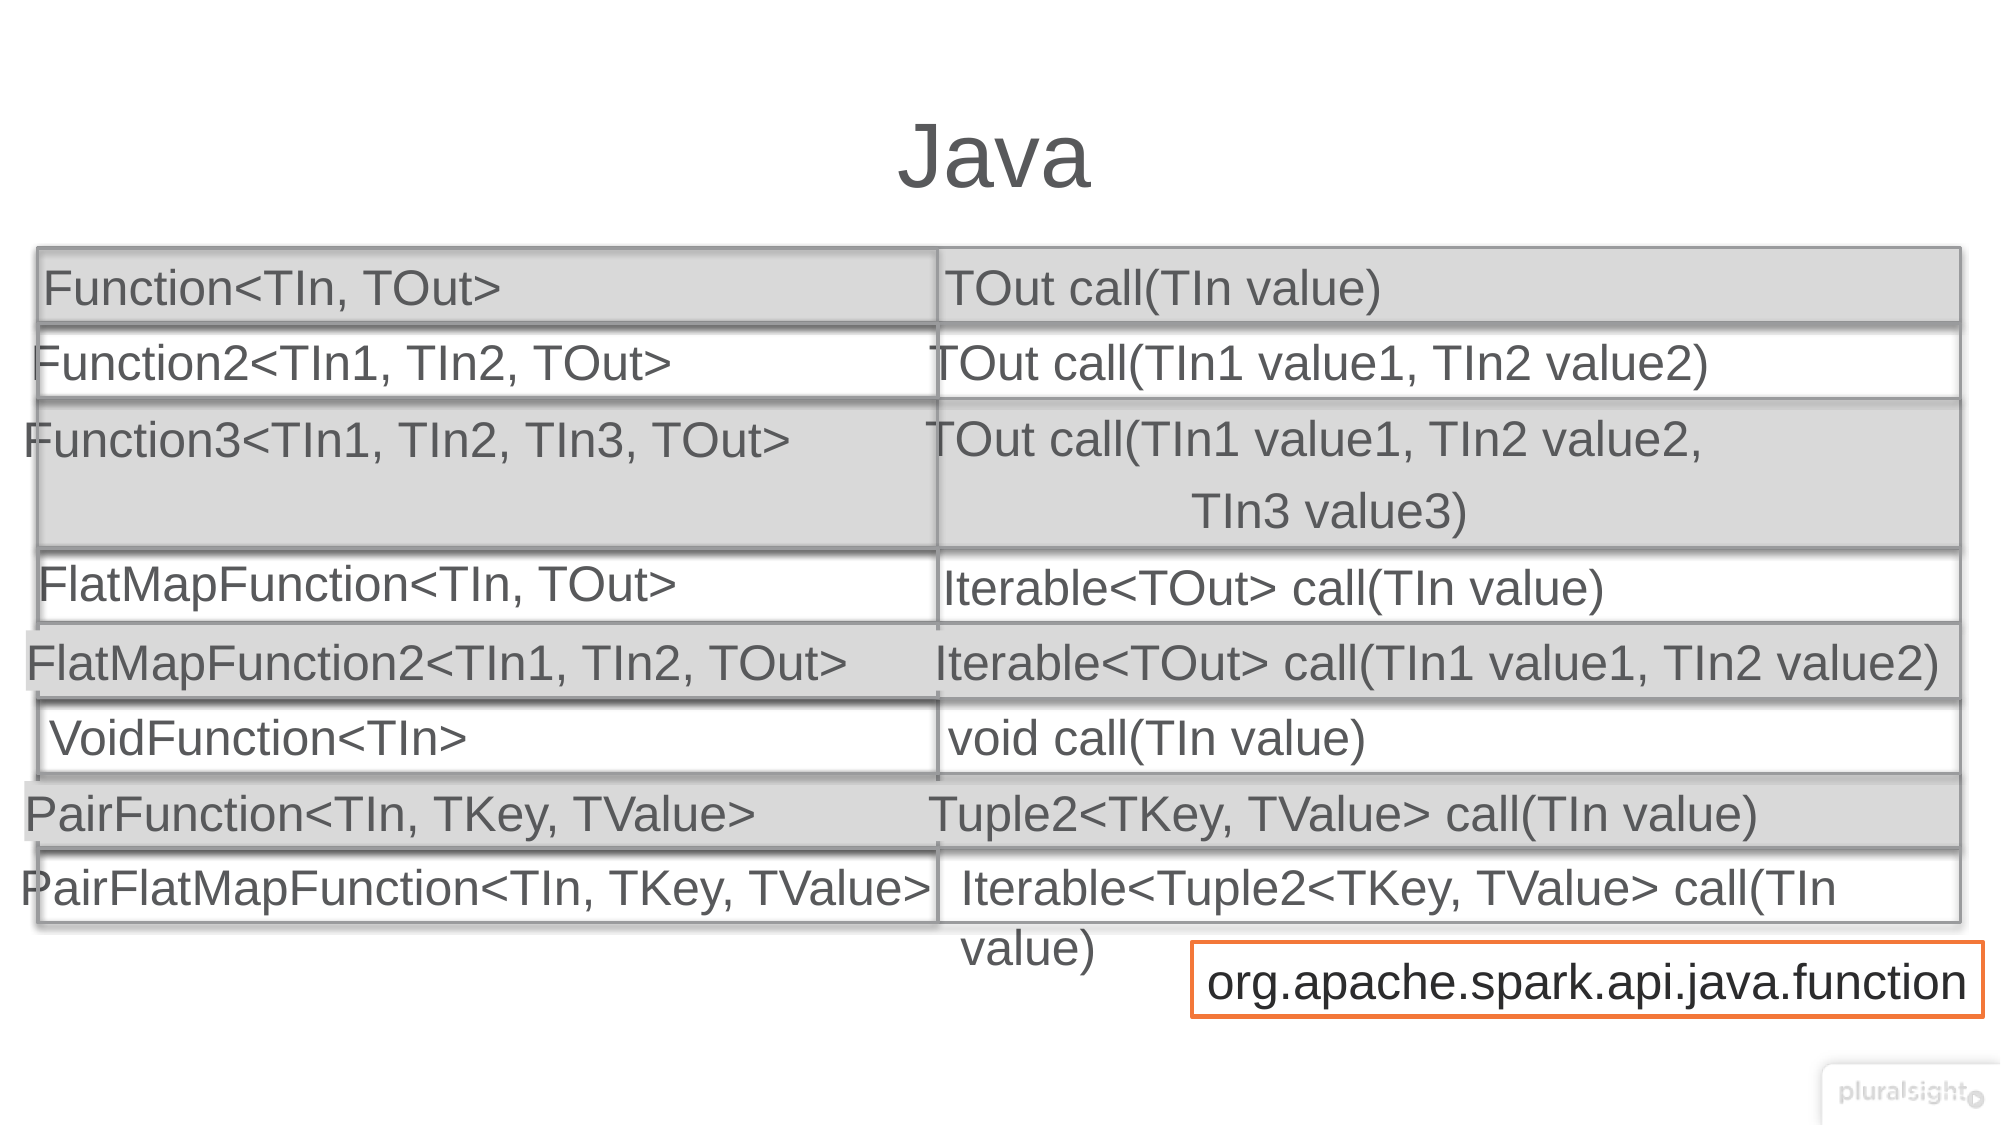

# Java

Function<TIn, TOut>
TOut call(TIn value)

Function2<TIn1, TIn2, TOut>
TOut call(TIn1 value1, TIn2 value2)

TOut call(TIn1 value1, TIn2 value2,
                   TIn3 value3)
Function3<TIn1, TIn2, TIn3, TOut>

FlatMapFunction<TIn, TOut>
Iterable<TOut> call(TIn value)

FlatMapFunction2<TIn1, TIn2, TOut>
Iterable<TOut> call(TIn1 value1, TIn2 value2)

VoidFunction<TIn>
void call(TIn value)

PairFunction<TIn, TKey, TValue>
Tuple2<TKey, TValue> call(TIn value)

PairFlatMapFunction<TIn, TKey, TValue>
Iterable<Tuple2<TKey, TValue> call(TIn value)
org.apache.spark.api.java.function